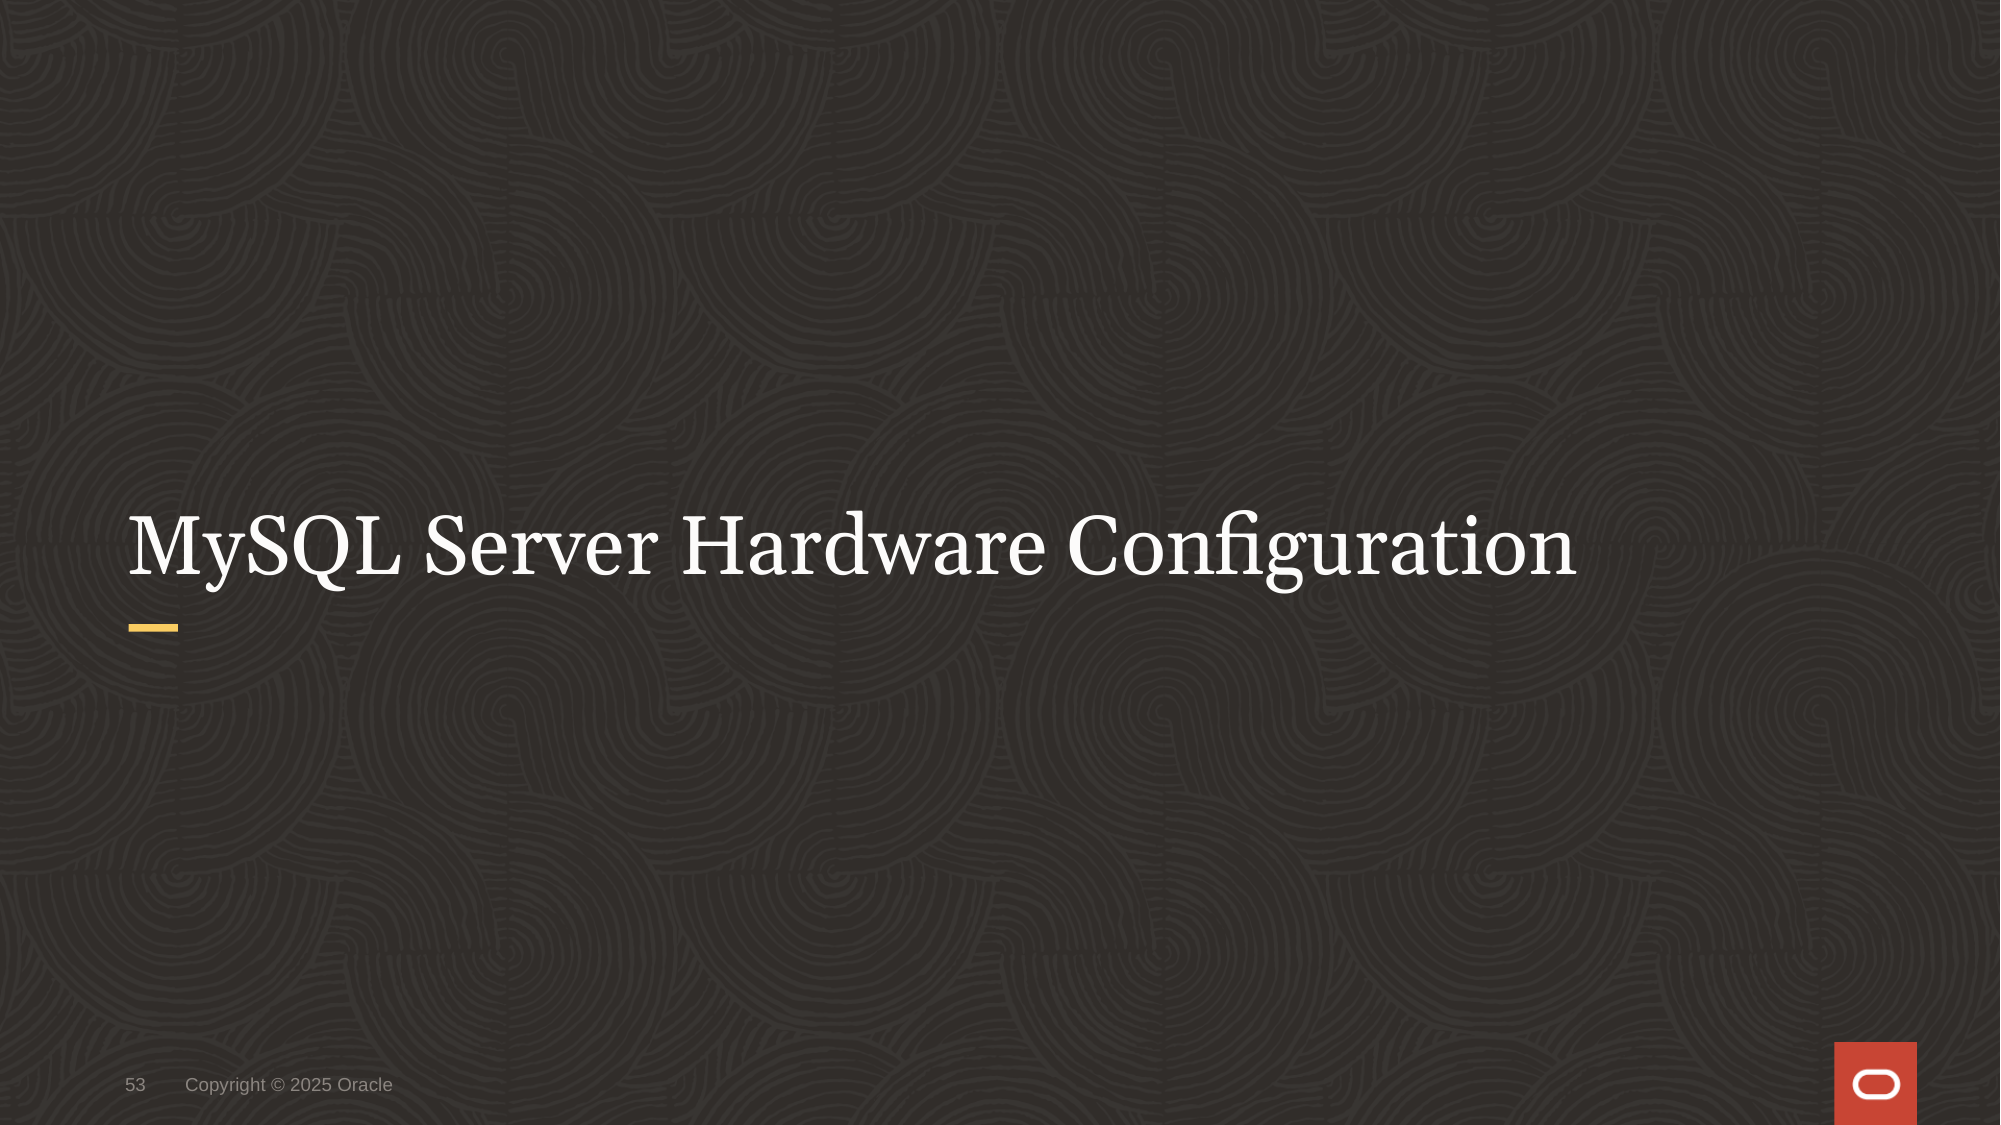

# MySQL Server Hardware Configuration

53
Copyright © 2025 Oracle